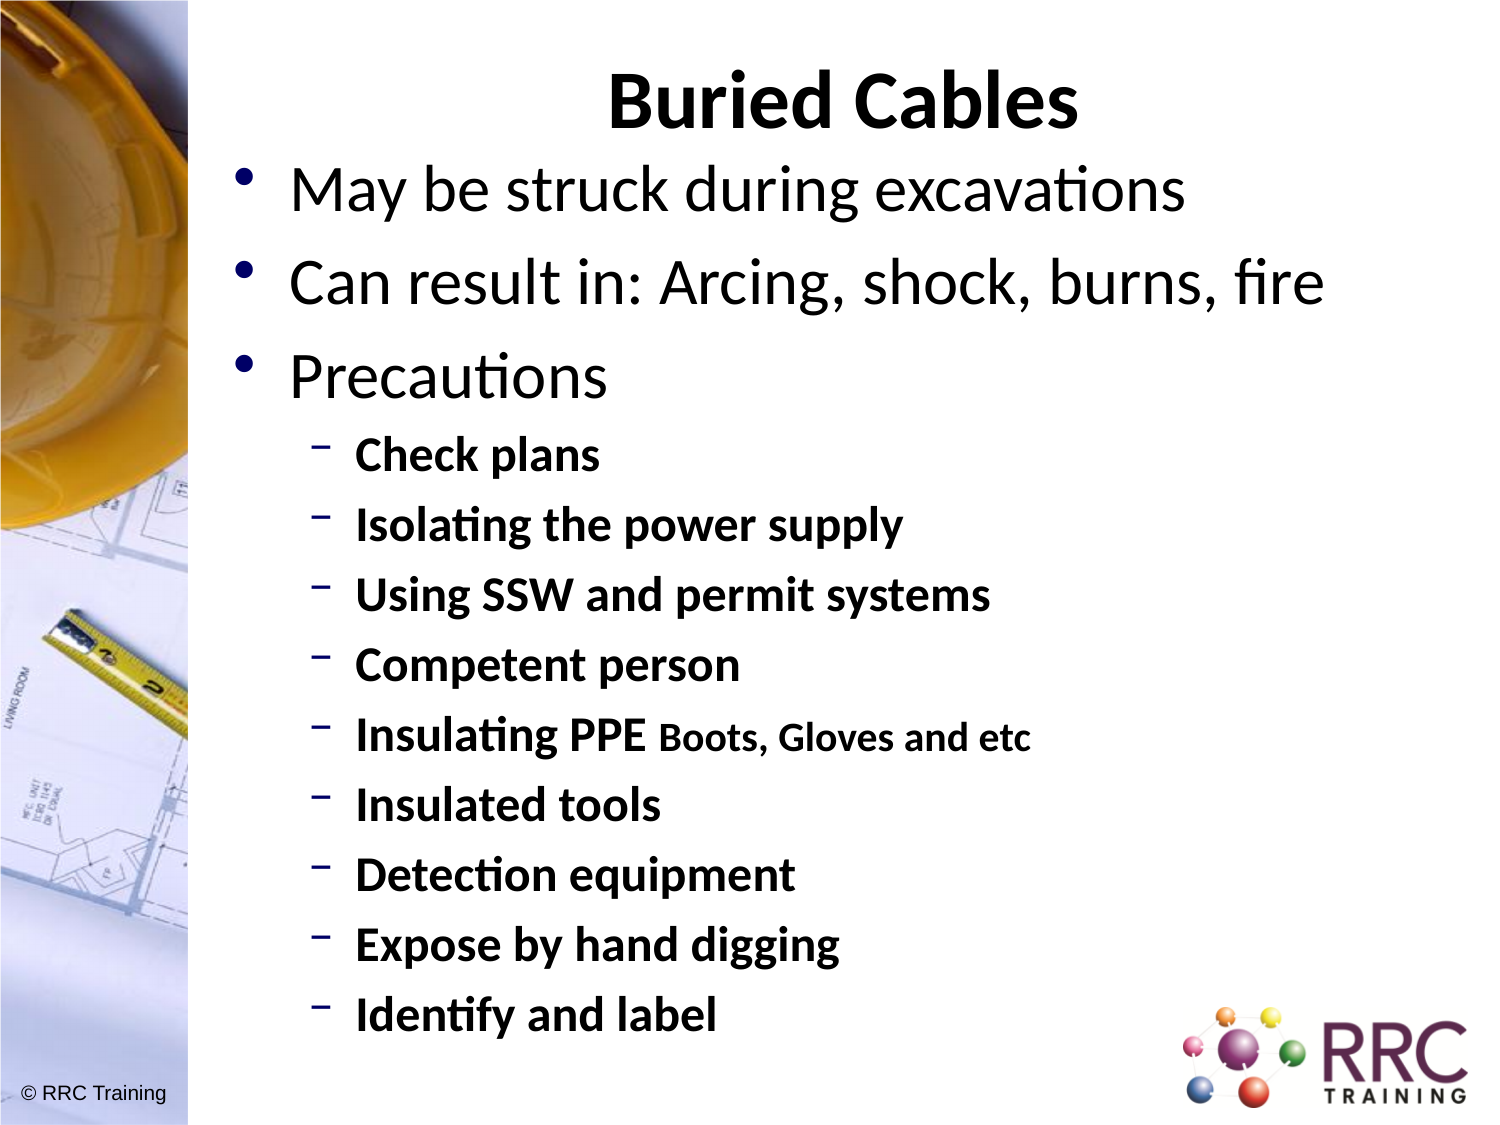

# Buried Cables
May be struck during excavations
Can result in: Arcing, shock, burns, fire
Precautions
Check plans
Isolating the power supply
Using SSW and permit systems
Competent person
Insulating PPE Boots, Gloves and etc
Insulated tools
Detection equipment
Expose by hand digging
Identify and label